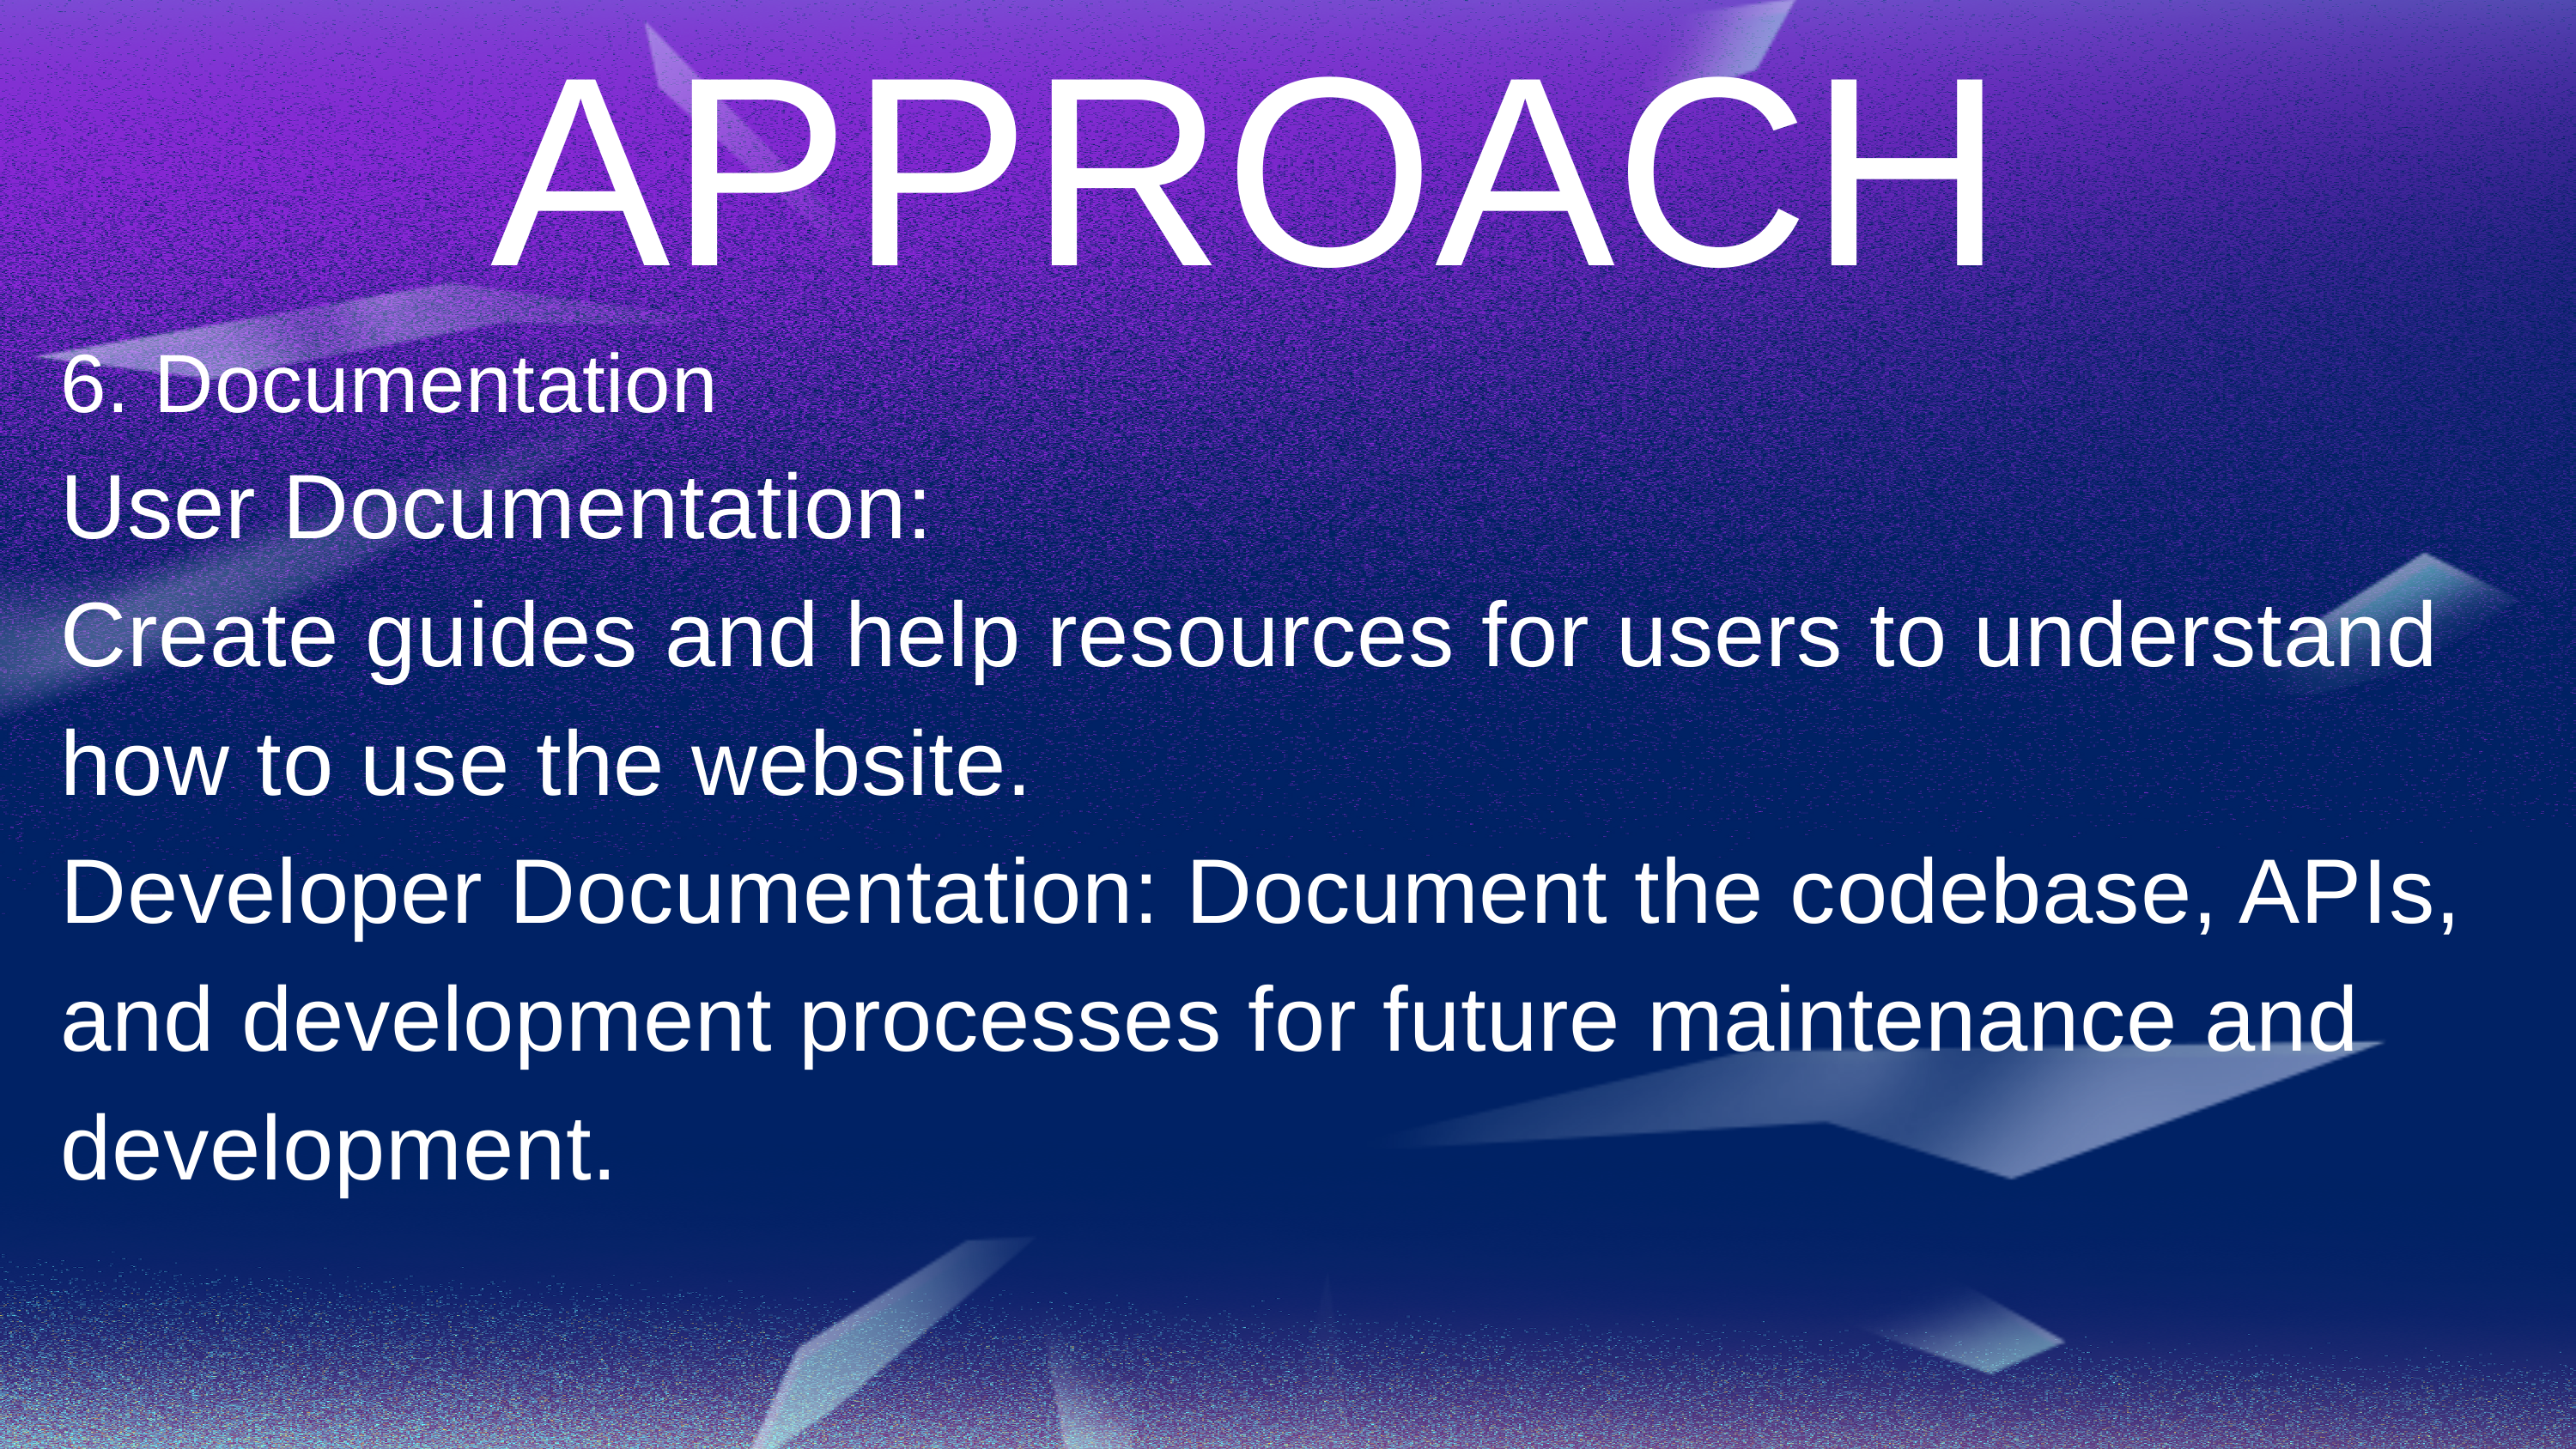

APPROACH

6. Documentation
User Documentation:
Create guides and help resources for users to understand how to use the website.
Developer Documentation: Document the codebase, APIs, and development processes for future maintenance and development.